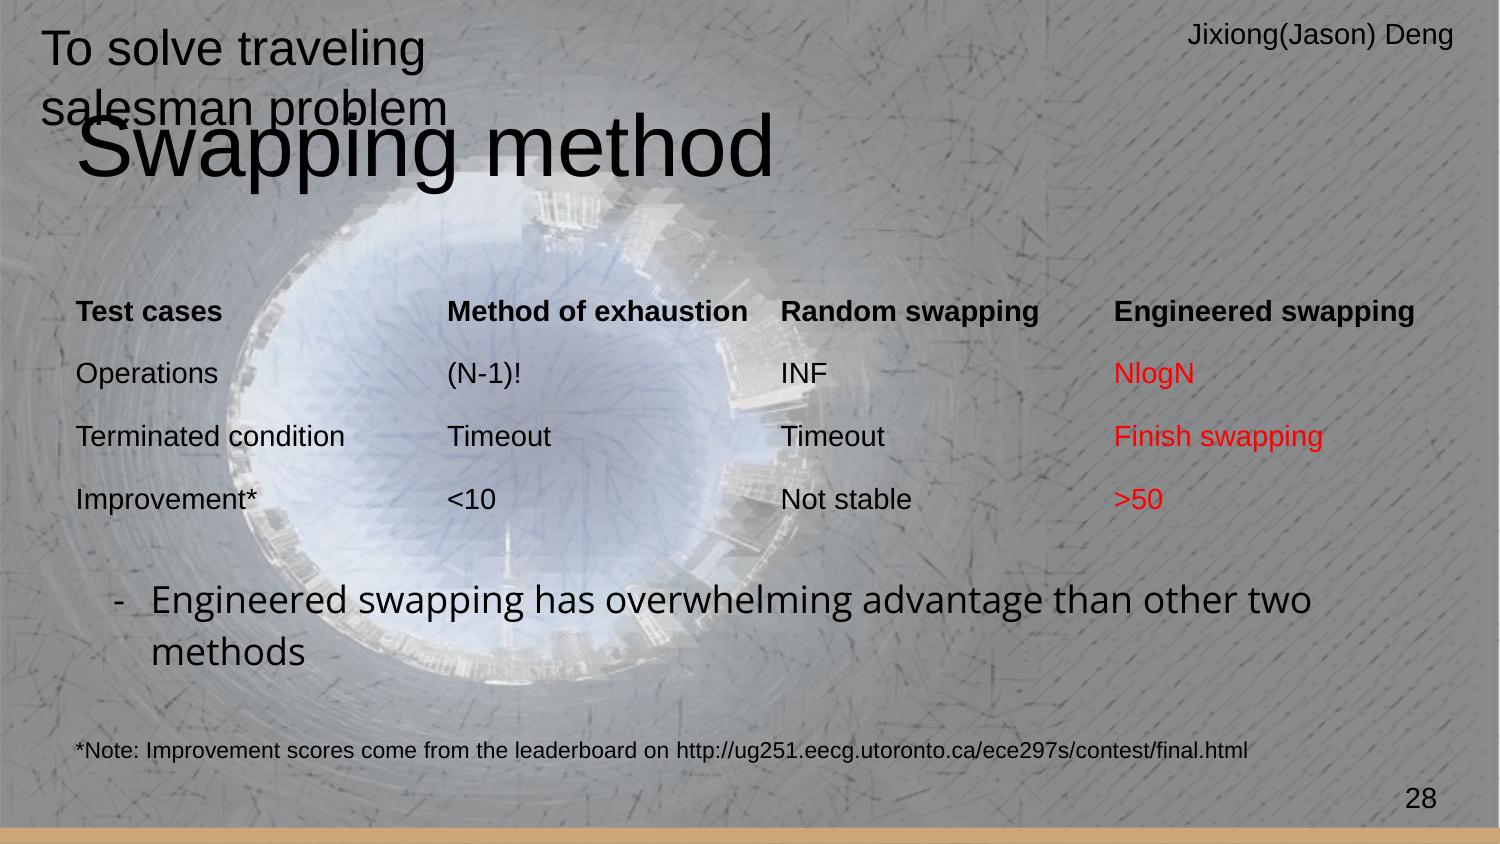

To solve traveling salesman problem
Jixiong(Jason) Deng
# Swapping method

Engineered swapping has overwhelming advantage than other two methods
| Test cases | Method of exhaustion | Random swapping | Engineered swapping |
| --- | --- | --- | --- |
| Operations | (N-1)! | INF | NlogN |
| Terminated condition | Timeout | Timeout | Finish swapping |
| Improvement\* | <10 | Not stable | >50 |
*Note: Improvement scores come from the leaderboard on http://ug251.eecg.utoronto.ca/ece297s/contest/final.html
28